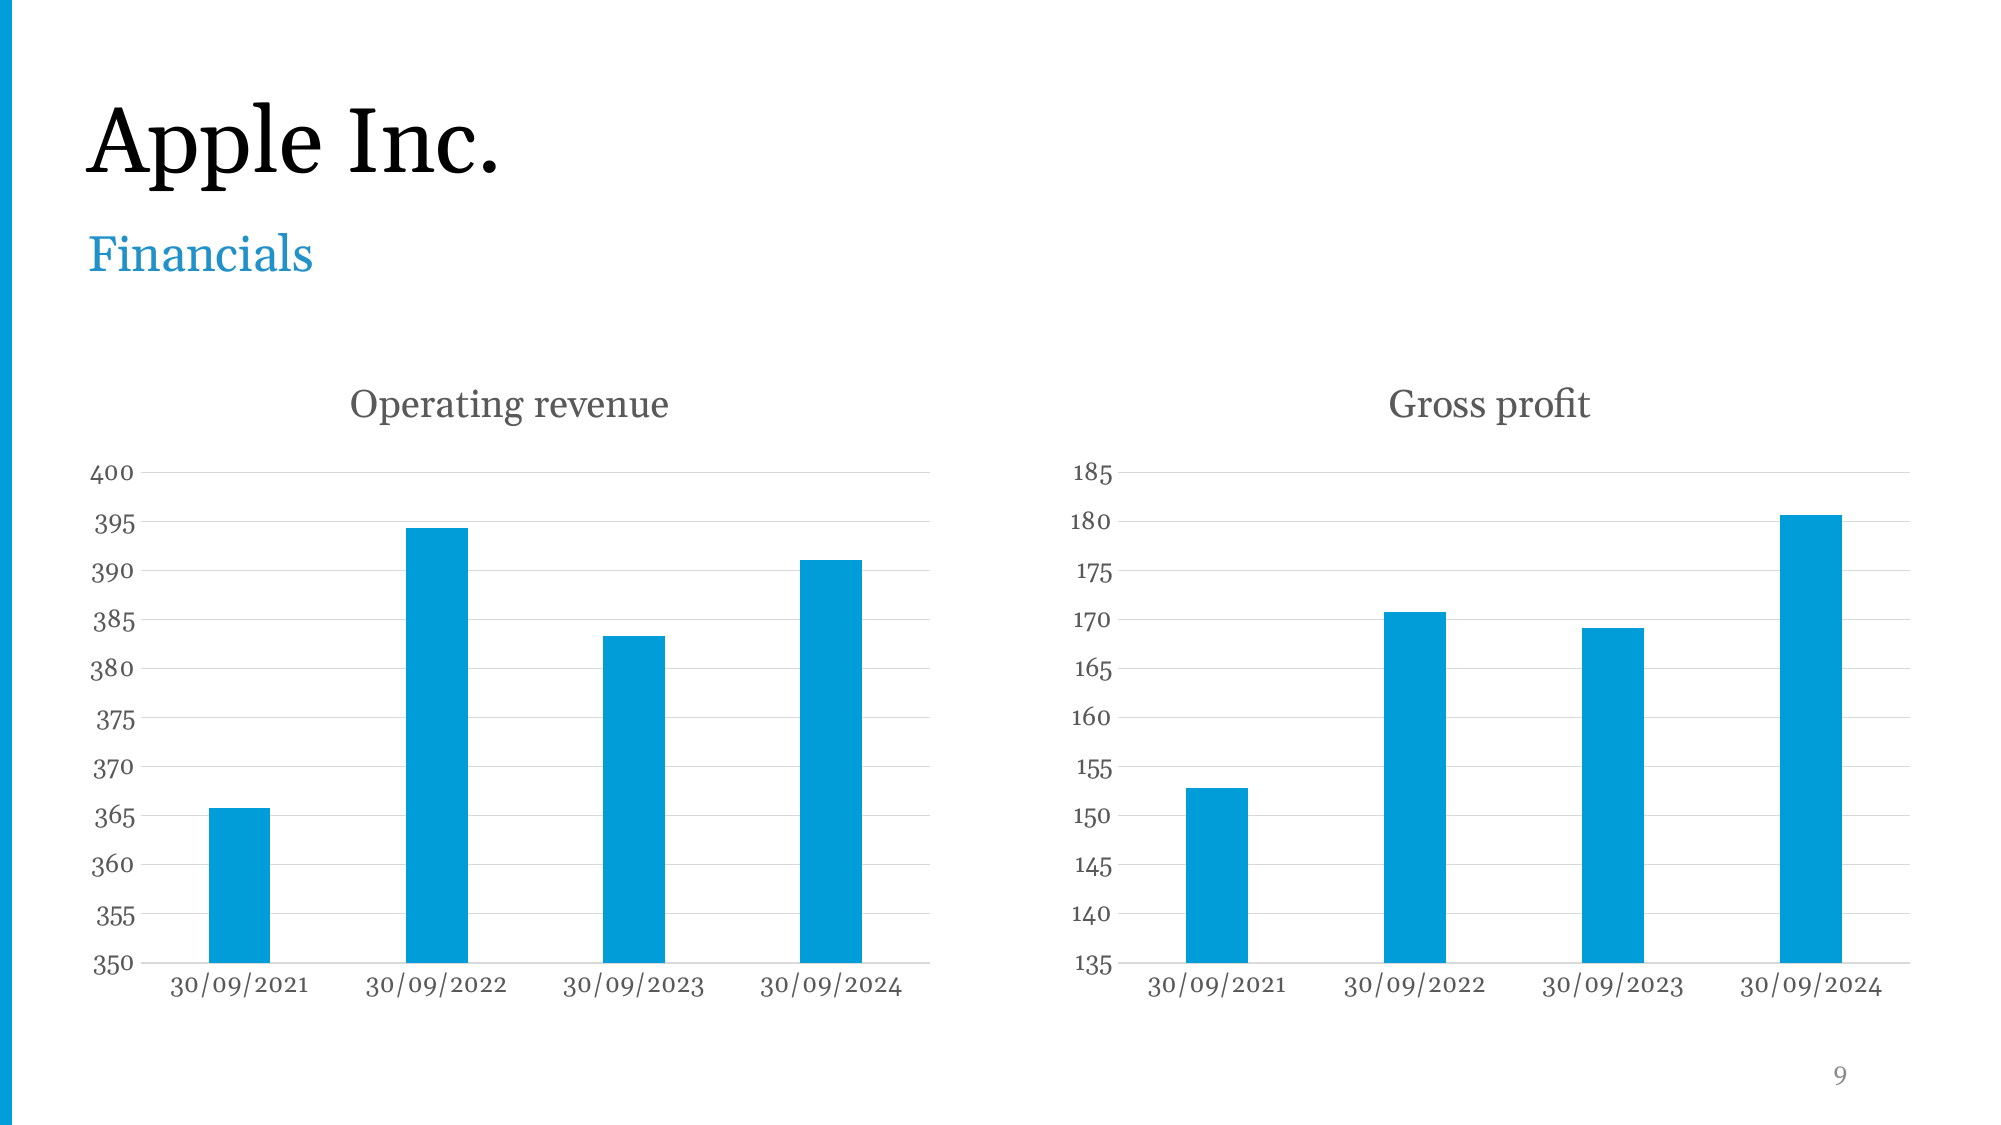

# Apple Inc.
Financials

### Chart: Operating revenue

| Category | Stock |
|---|---|
| 30/09/2021 | 365.817 |
| 30/09/2022 | 394.328 |
| 30/09/2023 | 383.285 |
| 30/09/2024 | 391.035 |

### Chart: Gross profit

| Category | Stock |
|---|---|
| 30/09/2021 | 152.836 |
| 30/09/2022 | 170.782 |
| 30/09/2023 | 169.148 |
| 30/09/2024 | 180.683 |
9